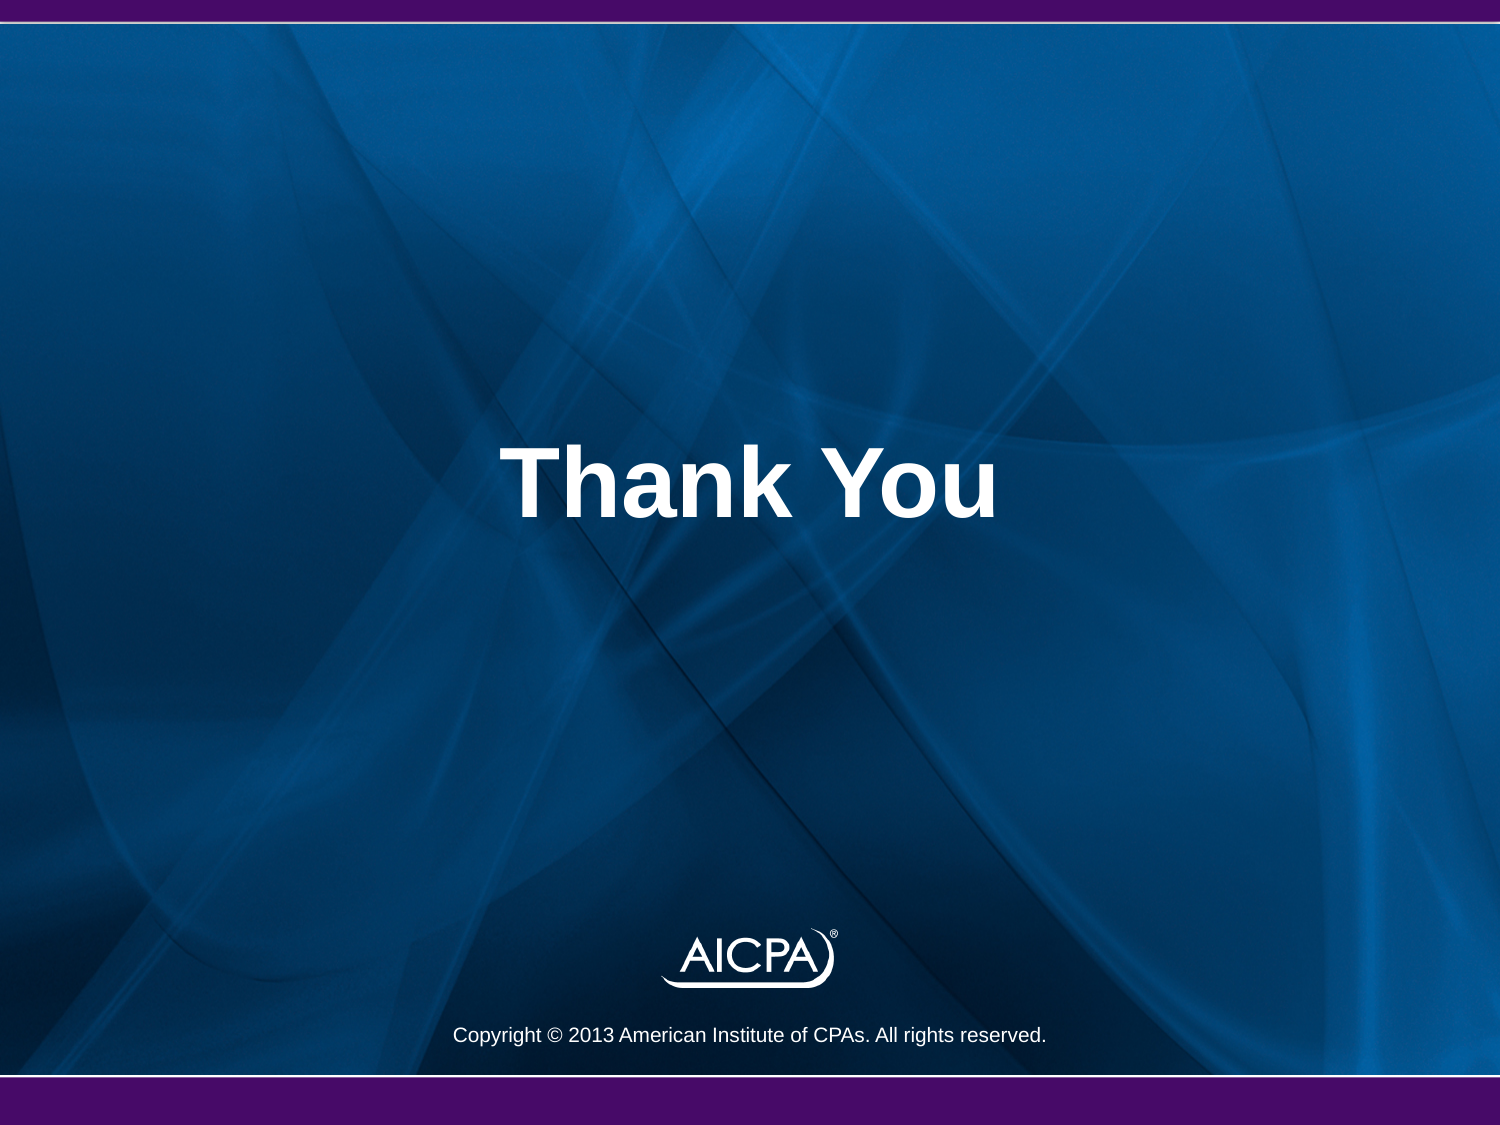

Thank You
Copyright © 2013 American Institute of CPAs. All rights reserved.